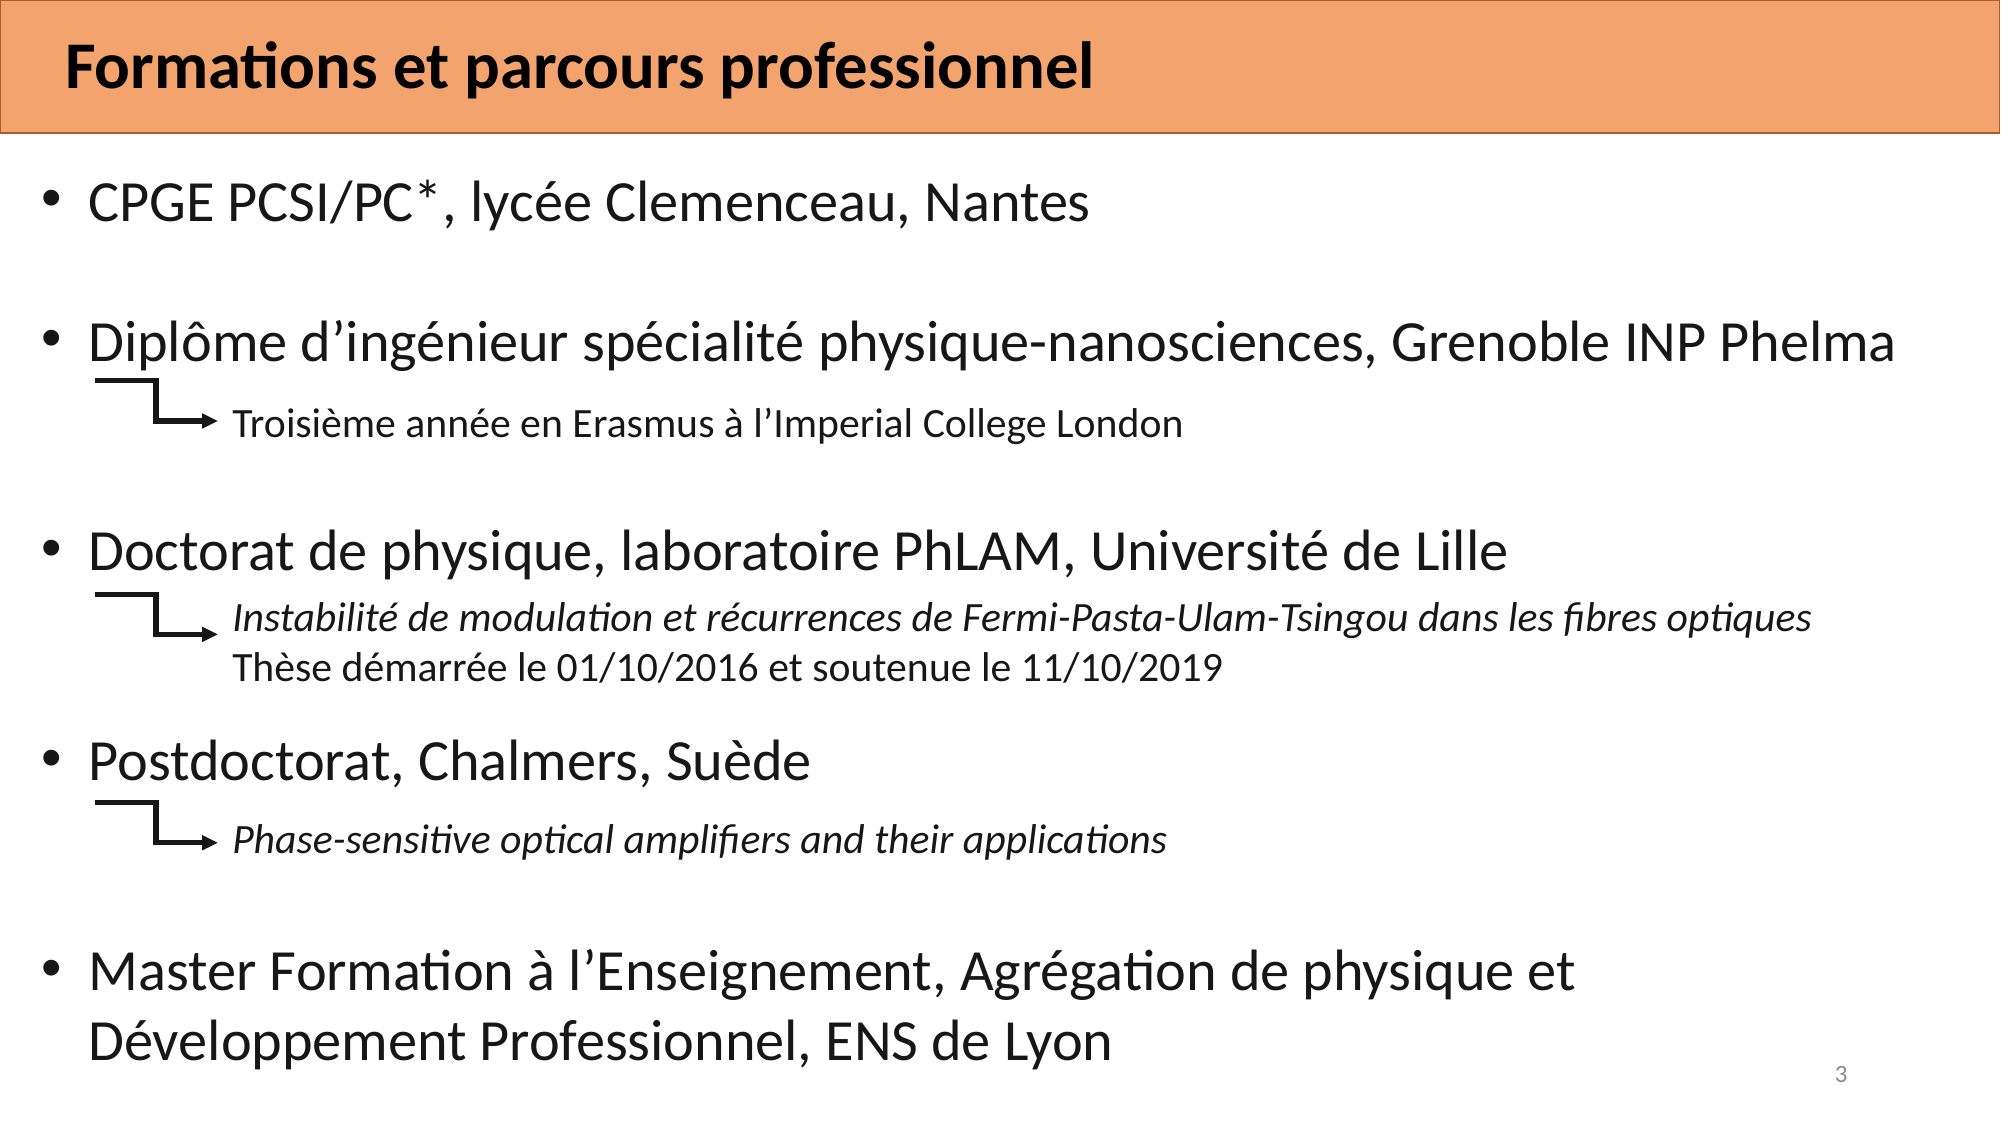

# Formations et parcours professionnel

CPGE PCSI/PC*, lycée Clemenceau, Nantes

Diplôme d’ingénieur spécialité physique-nanosciences, Grenoble INP Phelma

Doctorat de physique, laboratoire PhLAM, Université de Lille

Postdoctorat, Chalmers, Suède

Master Formation à l’Enseignement, Agrégation de physique et Développement Professionnel, ENS de Lyon

Troisième année en Erasmus à l’Imperial College London
Instabilité de modulation et récurrences de Fermi-Pasta-Ulam-Tsingou dans les fibres optiques
Thèse démarrée le 01/10/2016 et soutenue le 11/10/2019
Phase-sensitive optical amplifiers and their applications
3